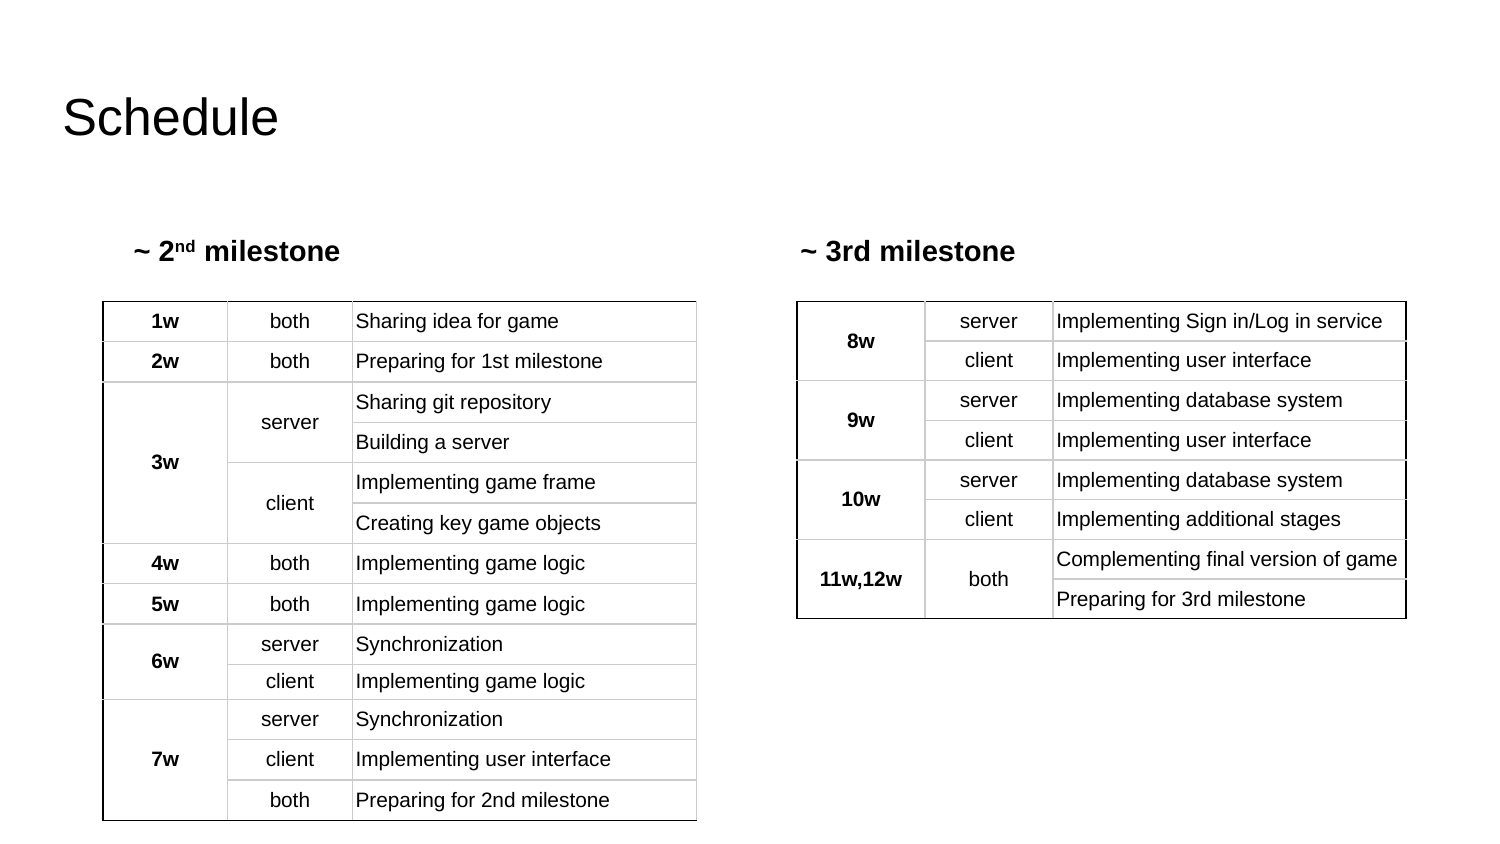

# Schedule
~ 2nd milestone
~ 3rd milestone
| 1w | both | Sharing idea for game |
| --- | --- | --- |
| 2w | both | Preparing for 1st milestone |
| 3w | server | Sharing git repository |
|  |  | Building a server |
|  | client | Implementing game frame |
|  |  | Creating key game objects |
| 4w | both | Implementing game logic |
| 5w | both | Implementing game logic |
| 6w | server | Synchronization |
|  | client | Implementing game logic |
| 7w | server | Synchronization |
|  | client | Implementing user interface |
|  | both | Preparing for 2nd milestone |
| 8w | server | Implementing Sign in/Log in service |
| --- | --- | --- |
|  | client | Implementing user interface |
| 9w | server | Implementing database system |
|  | client | Implementing user interface |
| 10w | server | Implementing database system |
|  | client | Implementing additional stages |
| 11w,12w | both | Complementing final version of game |
|  |  | Preparing for 3rd milestone |